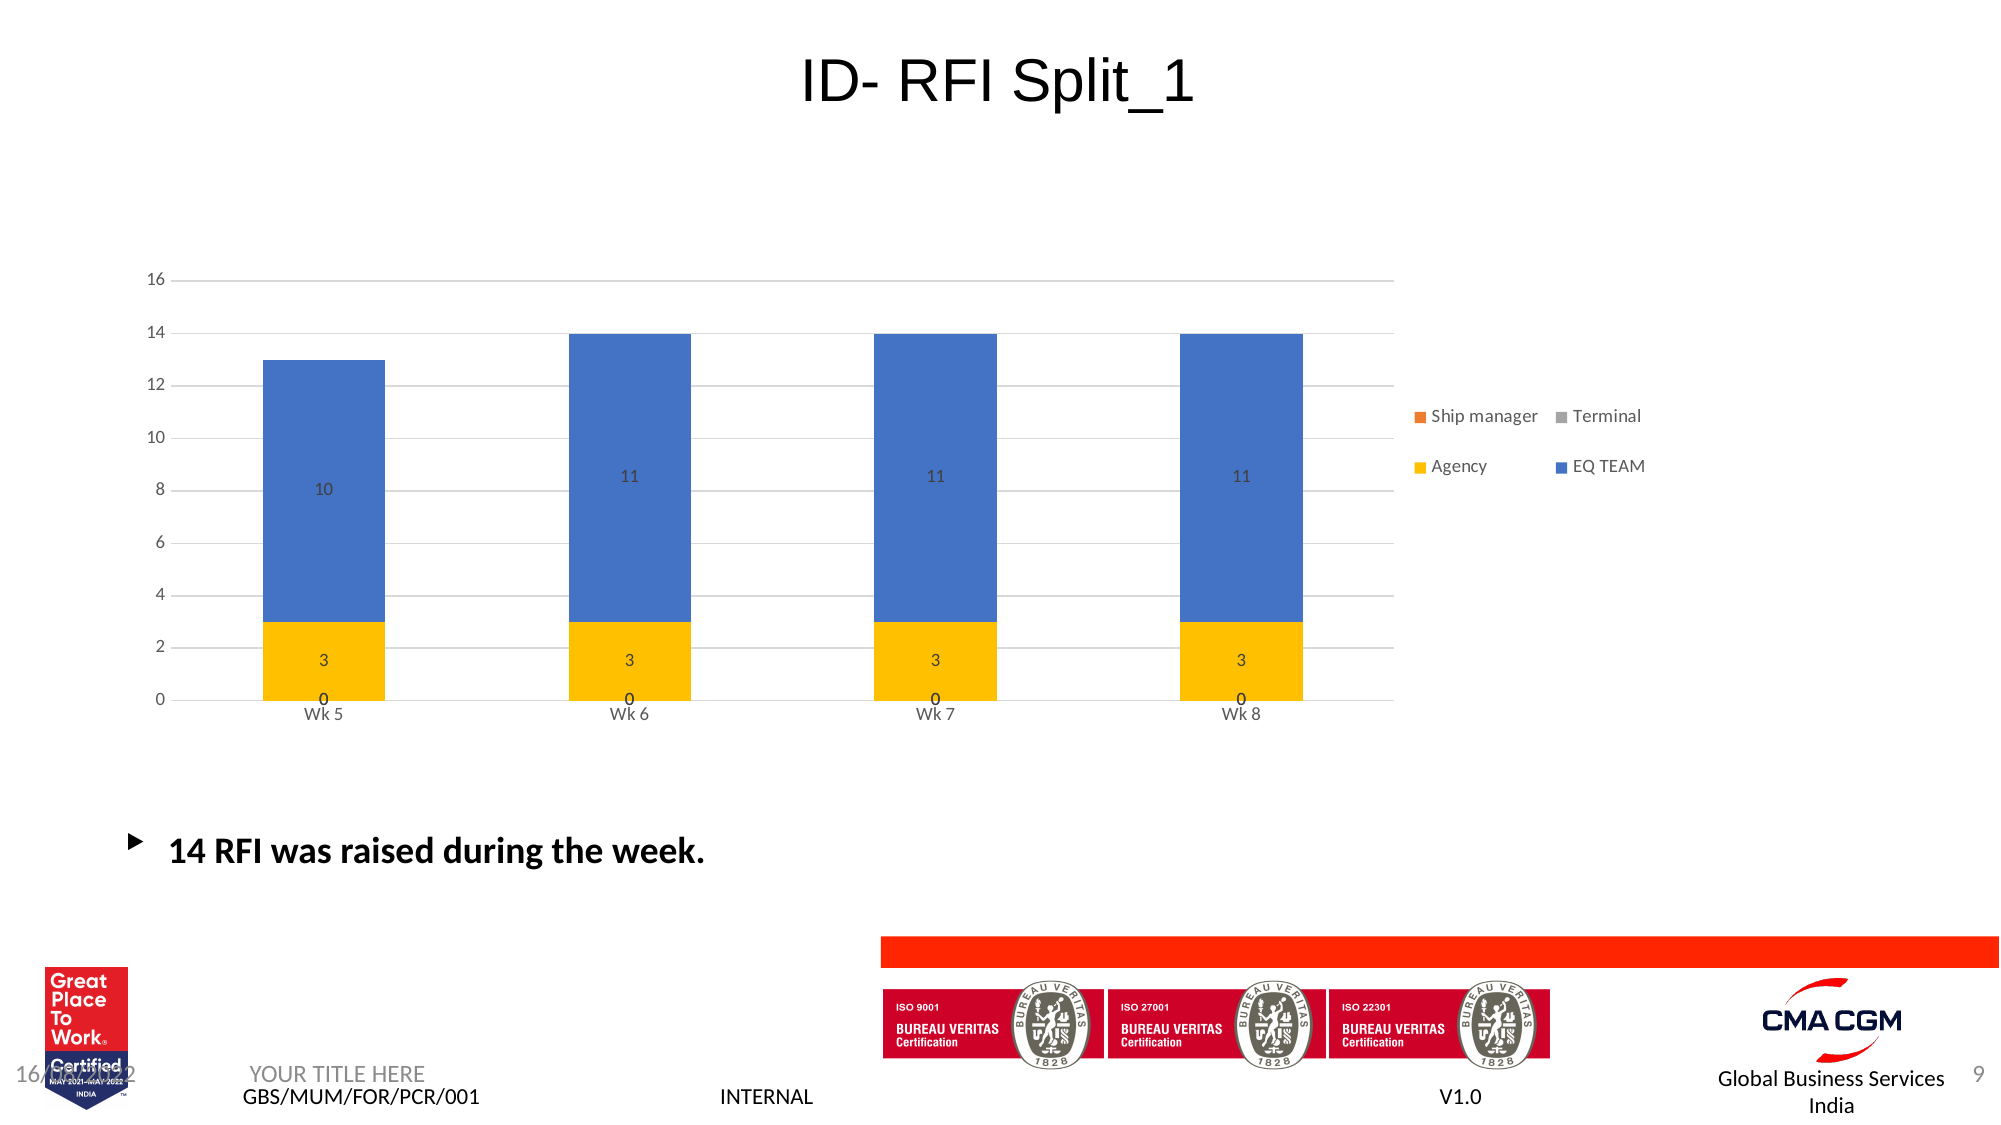

ID- RFI Split_1

### Chart

| Category | Ship manager | Terminal | Agency | EQ TEAM |
|---|---|---|---|---|
| Wk 5 | 0.0 | 0.0 | 3.0 | 10.0 |
| Wk 6 | 0.0 | 0.0 | 3.0 | 11.0 |
| Wk 7 | 0.0 | 0.0 | 3.0 | 11.0 |
| Wk 8 | 0.0 | 0.0 | 3.0 | 11.0 |
14 RFI was raised during the week.
16/08/2022
YOUR TITLE HERE
9